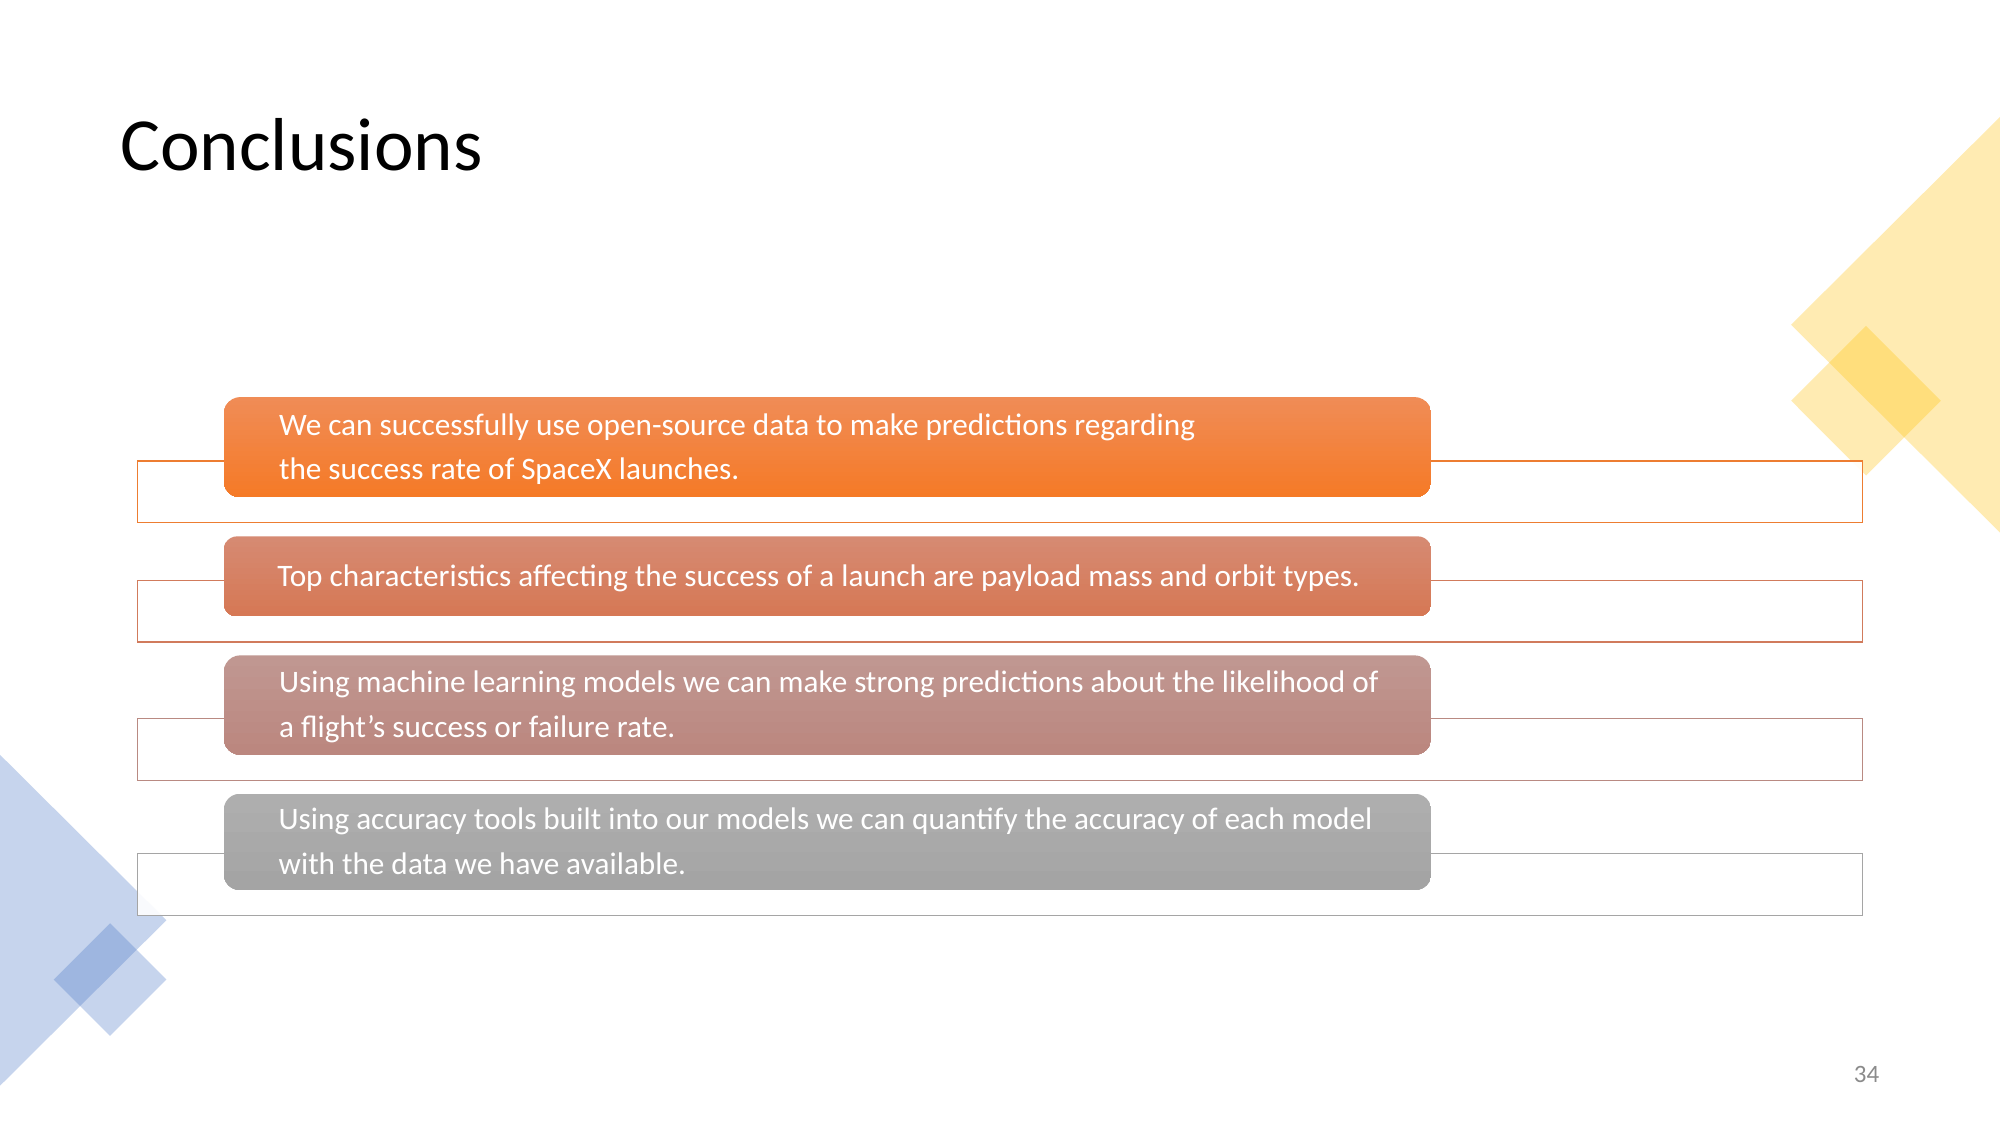

Conclusions

We can successfully use open-source data to make predictions regarding
the success rate of SpaceX launches.
Top characteristics affecting the success of a launch are payload mass and orbit types.
Using machine learning models we can make strong predictions about the likelihood of
a flight’s success or failure rate.
Using accuracy tools built into our models we can quantify the accuracy of each model
with the data we have available.

34